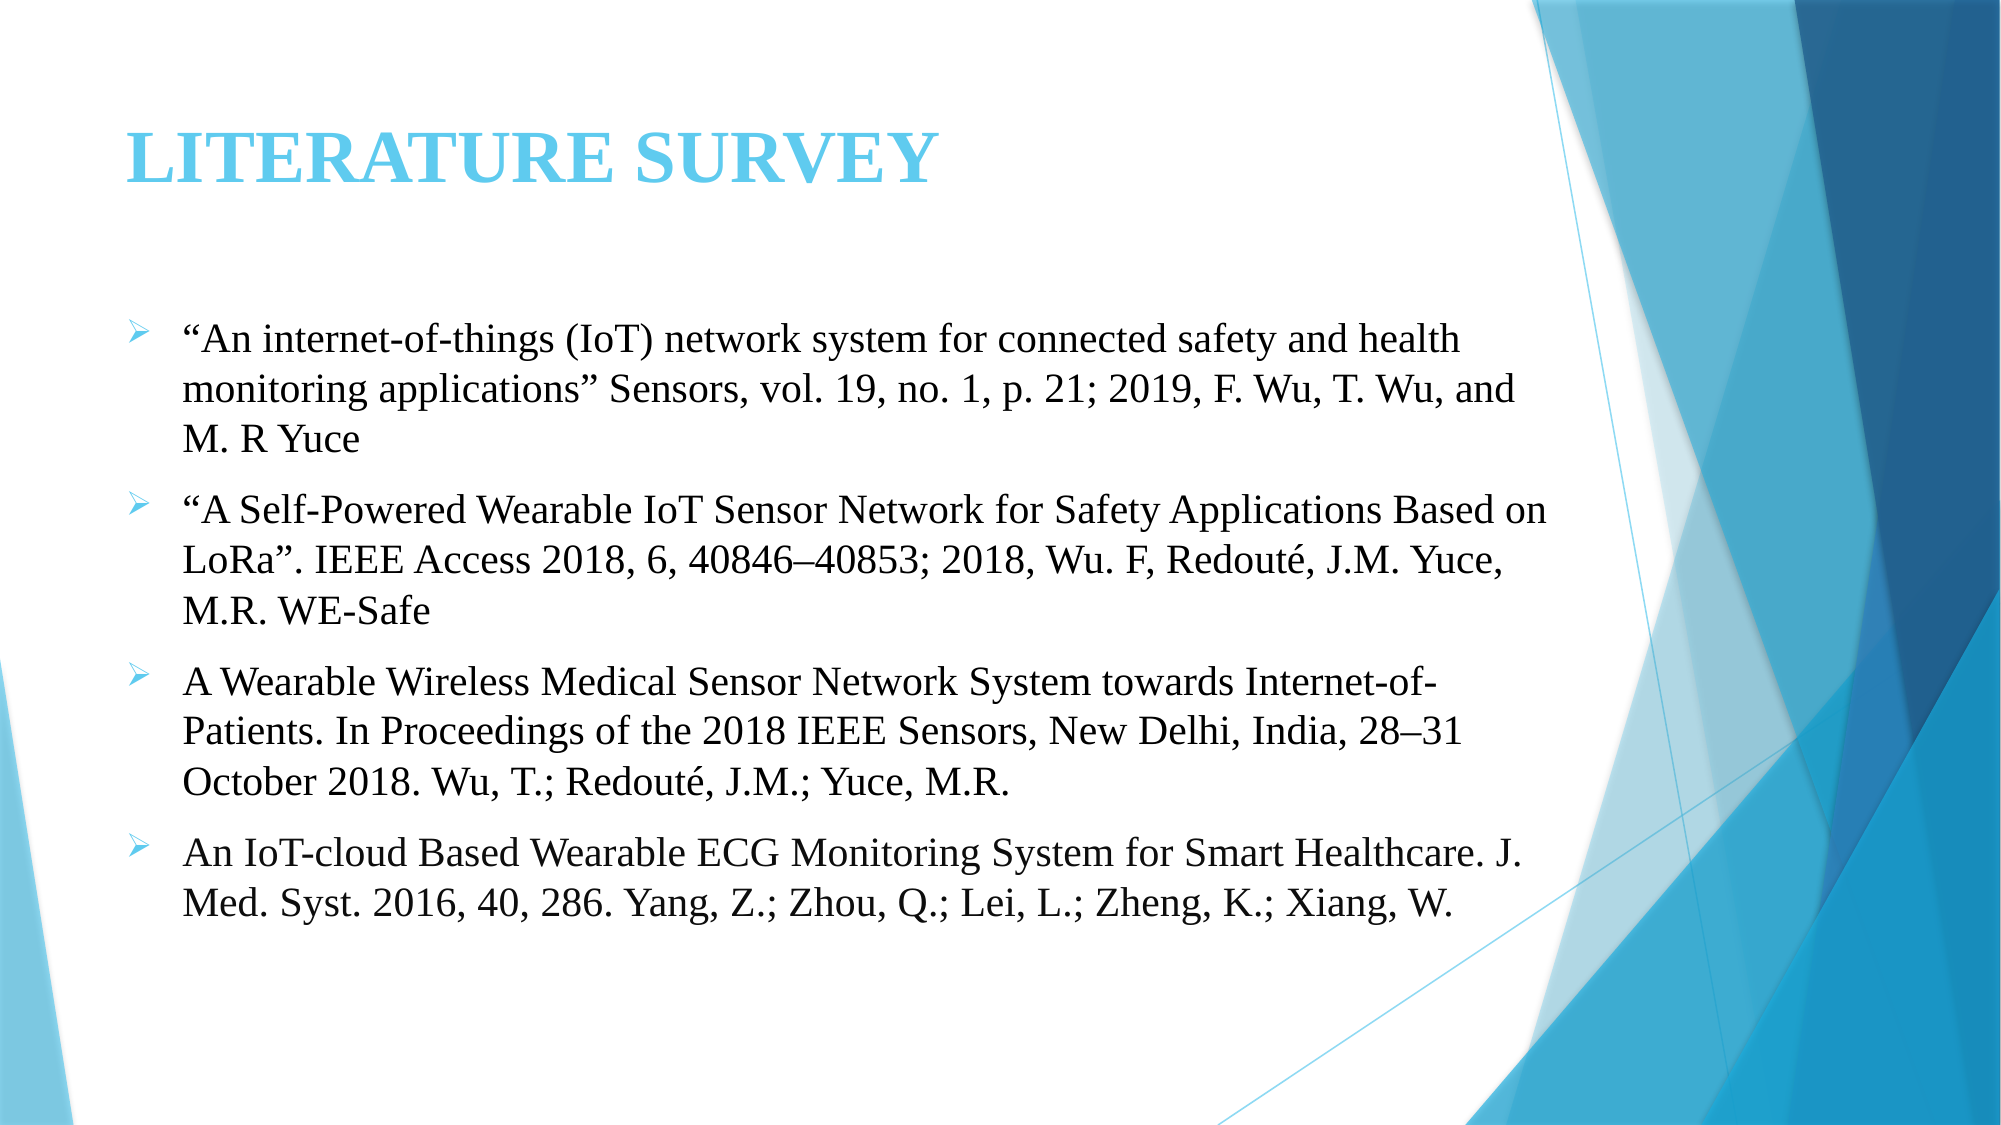

# LITERATURE SURVEY

“An internet-of-things (IoT) network system for connected safety and health monitoring applications” Sensors, vol. 19, no. 1, p. 21; 2019, F. Wu, T. Wu, and M. R Yuce
“A Self-Powered Wearable IoT Sensor Network for Safety Applications Based on LoRa”. IEEE Access 2018, 6, 40846–40853; 2018, Wu. F, Redouté, J.M. Yuce, M.R. WE-Safe
A Wearable Wireless Medical Sensor Network System towards Internet-of-Patients. In Proceedings of the 2018 IEEE Sensors, New Delhi, India, 28–31 October 2018. Wu, T.; Redouté, J.M.; Yuce, M.R.
An IoT-cloud Based Wearable ECG Monitoring System for Smart Healthcare. J. Med. Syst. 2016, 40, 286. Yang, Z.; Zhou, Q.; Lei, L.; Zheng, K.; Xiang, W.